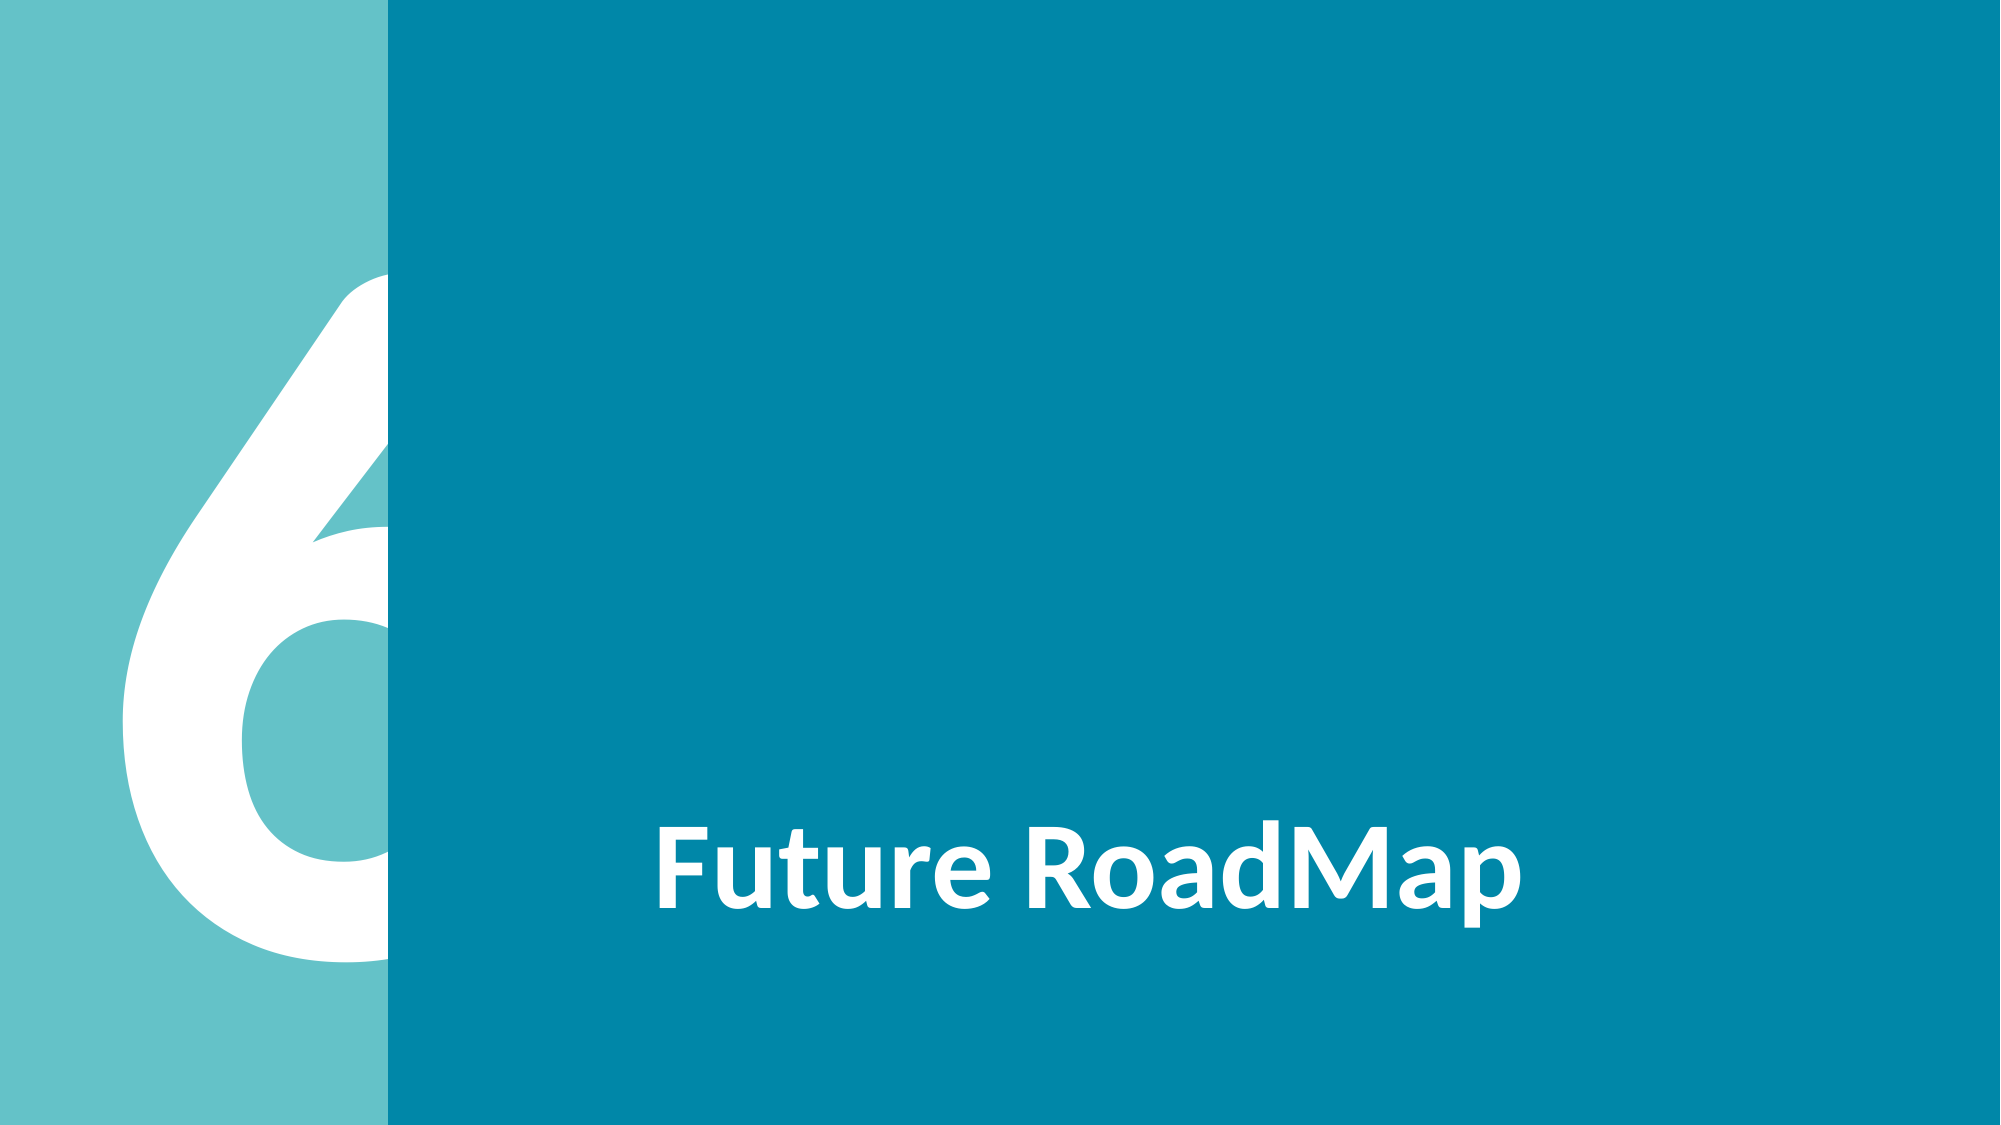

# Future RoadMap
6
12. September 2024